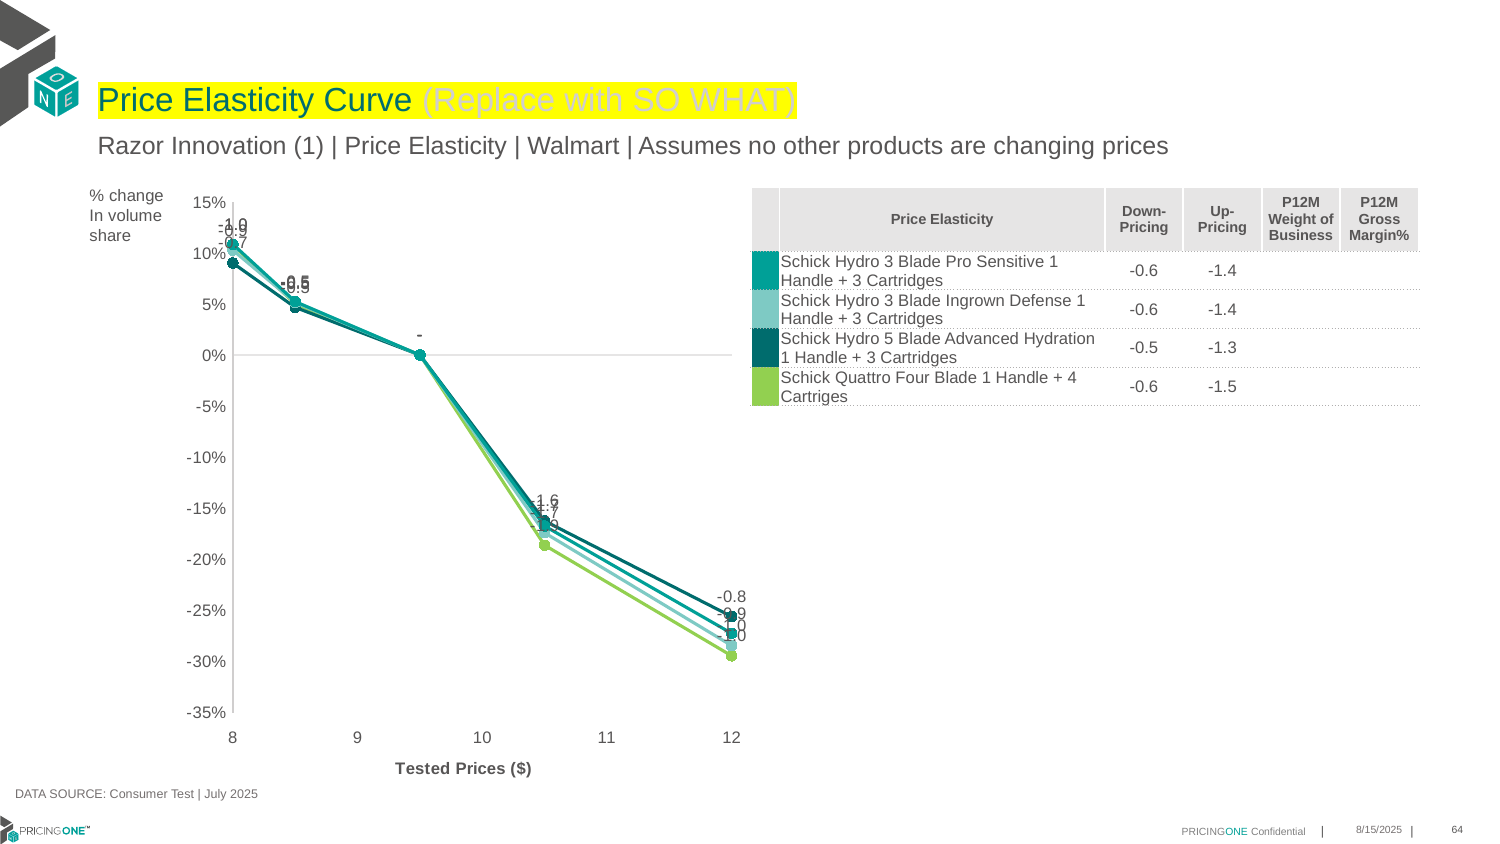

# Price Elasticity Curve (Replace with SO WHAT)
Razor Innovation (1) | Price Elasticity | Walmart | Assumes no other products are changing prices
% change In volume share
|  | Price Elasticity | Down-Pricing | Up-Pricing | P12M Weight of Business | P12M Gross Margin% |
| --- | --- | --- | --- | --- | --- |
|  | Schick Hydro 3 Blade Pro Sensitive 1 Handle + 3 Cartridges | -0.6 | -1.4 |  |  |
|  | Schick Hydro 3 Blade Ingrown Defense 1 Handle + 3 Cartridges | -0.6 | -1.4 |  |  |
|  | Schick Hydro 5 Blade Advanced Hydration 1 Handle + 3 Cartridges | -0.5 | -1.3 |  |  |
|  | Schick Quattro Four Blade 1 Handle + 4 Cartriges | -0.6 | -1.5 |  |  |

### Chart

| Category | Schick Hydro 3 Blade Pro Sensitive 1 Handle + 3 Cartridges | Schick Hydro 3 Blade Ingrown Defense 1 Handle + 3 Cartridges | Schick Hydro 5 Blade Advanced Hydration 1 Handle + 3 Cartridges | Schick Quattro Four Blade 1 Handle + 4 Cartriges |
|---|---|---|---|---|
DATA SOURCE: Consumer Test | July 2025

8/15/2025
64